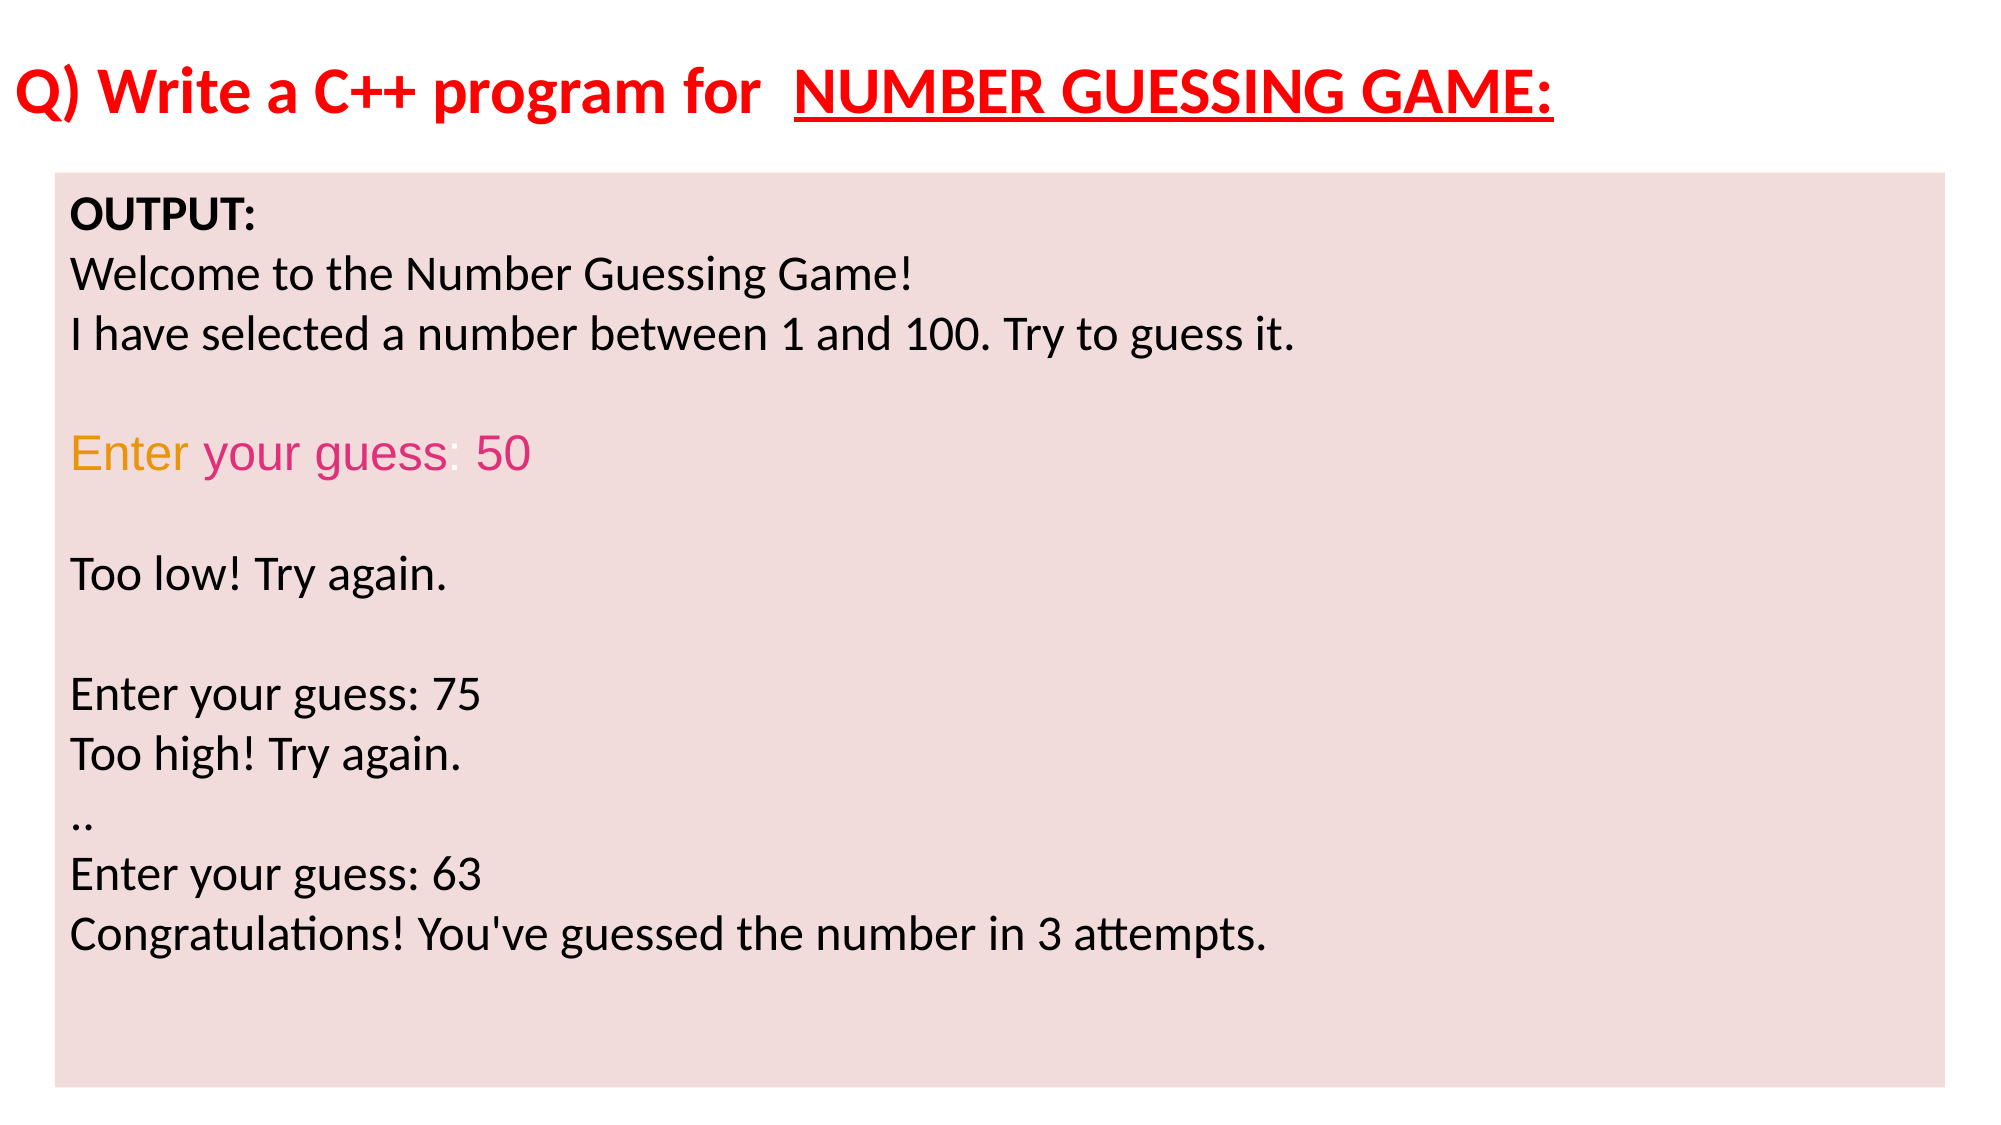

# Q) Write a C++ program for  NUMBER GUESSING GAME:
OUTPUT:
Welcome to the Number Guessing Game!
I have selected a number between 1 and 100. Try to guess it.

Enter your guess: 50

Too low! Try again.

Enter your guess: 75
Too high! Try again.
..
Enter your guess: 63
Congratulations! You've guessed the number in 3 attempts.